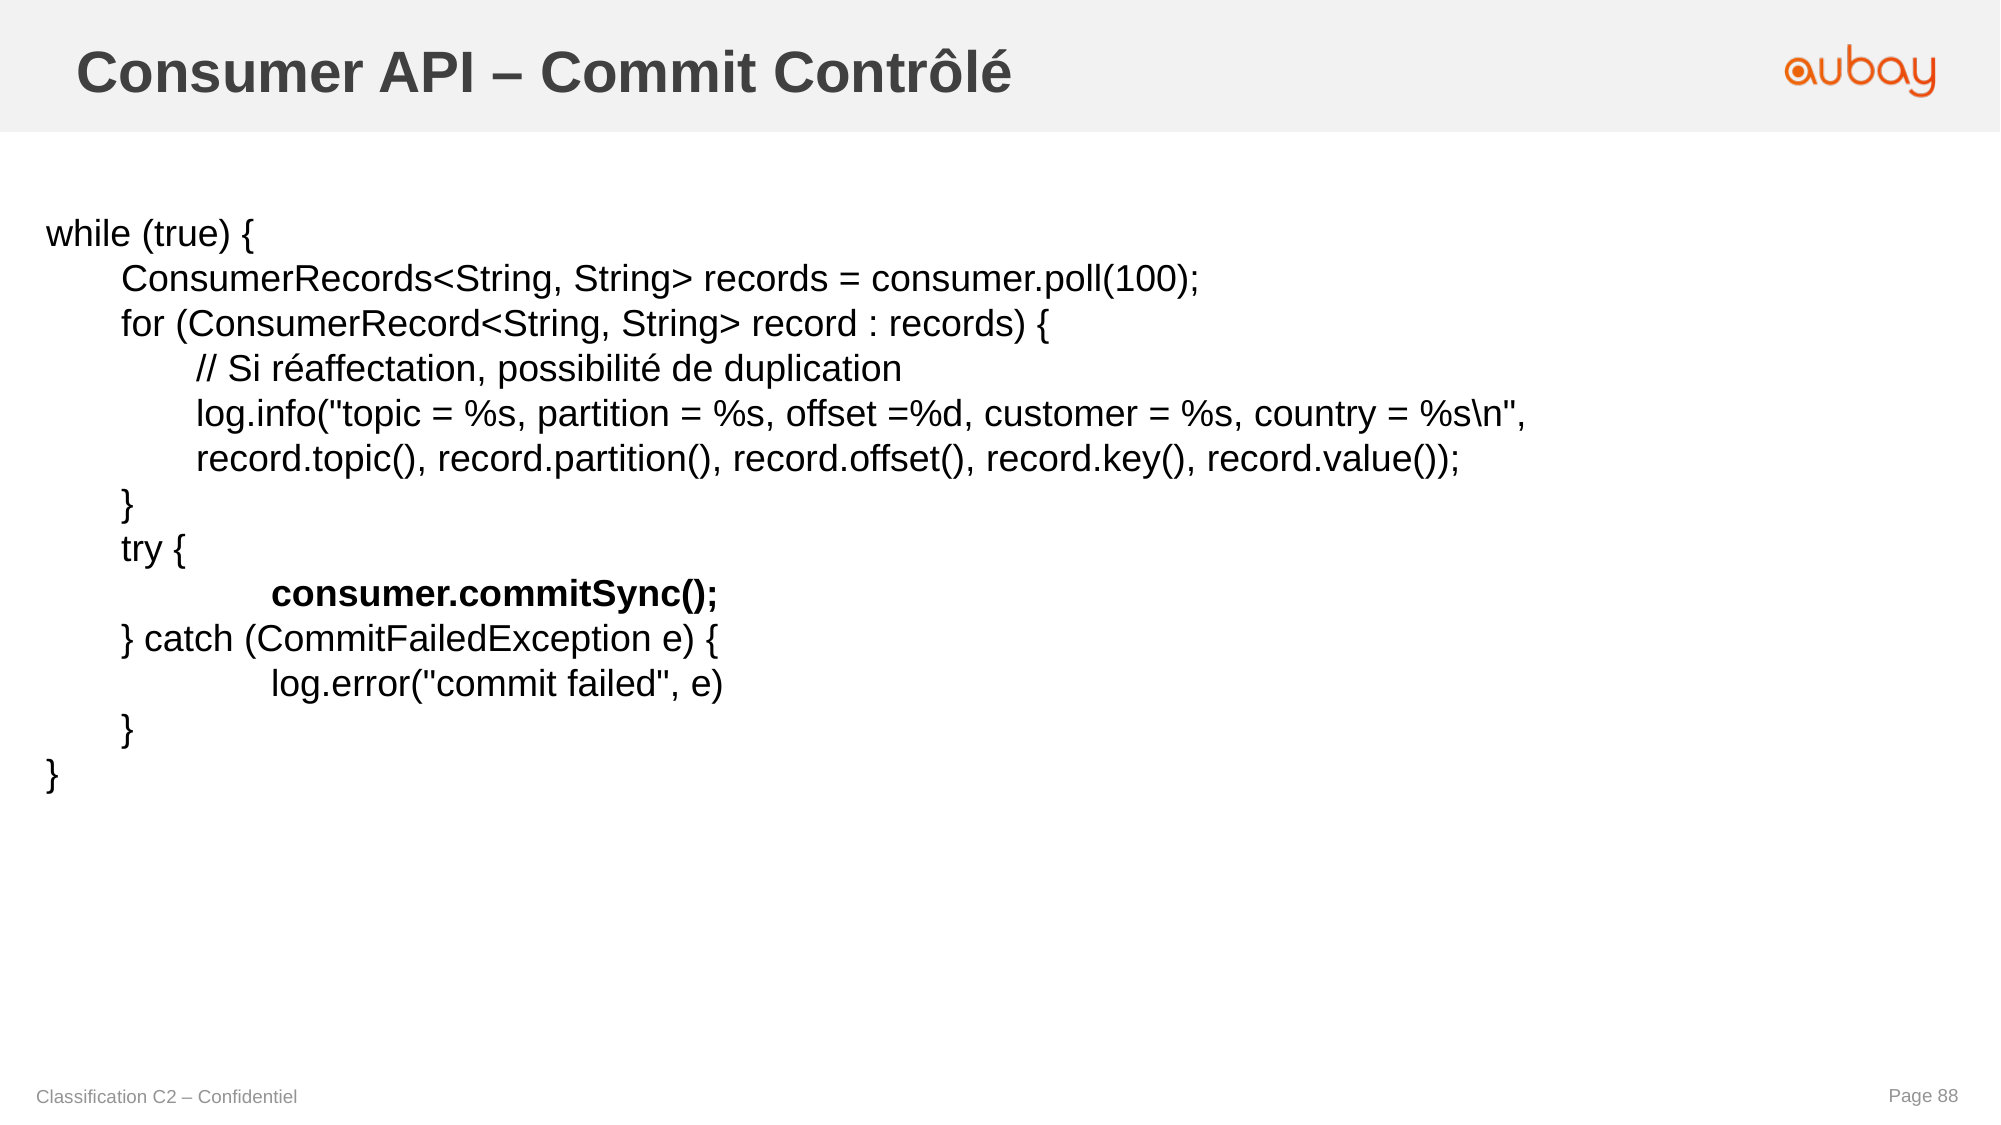

Consumer API – Commit Contrôlé

while (true) {
ConsumerRecords<String, String> records = consumer.poll(100);
for (ConsumerRecord<String, String> record : records) {
// Si réaffectation, possibilité de duplication
log.info("topic = %s, partition = %s, offset =%d, customer = %s, country = %s\n", record.topic(), record.partition(), record.offset(), record.key(), record.value());
}
try {
	consumer.commitSync();
} catch (CommitFailedException e) {
	log.error("commit failed", e)
}
}